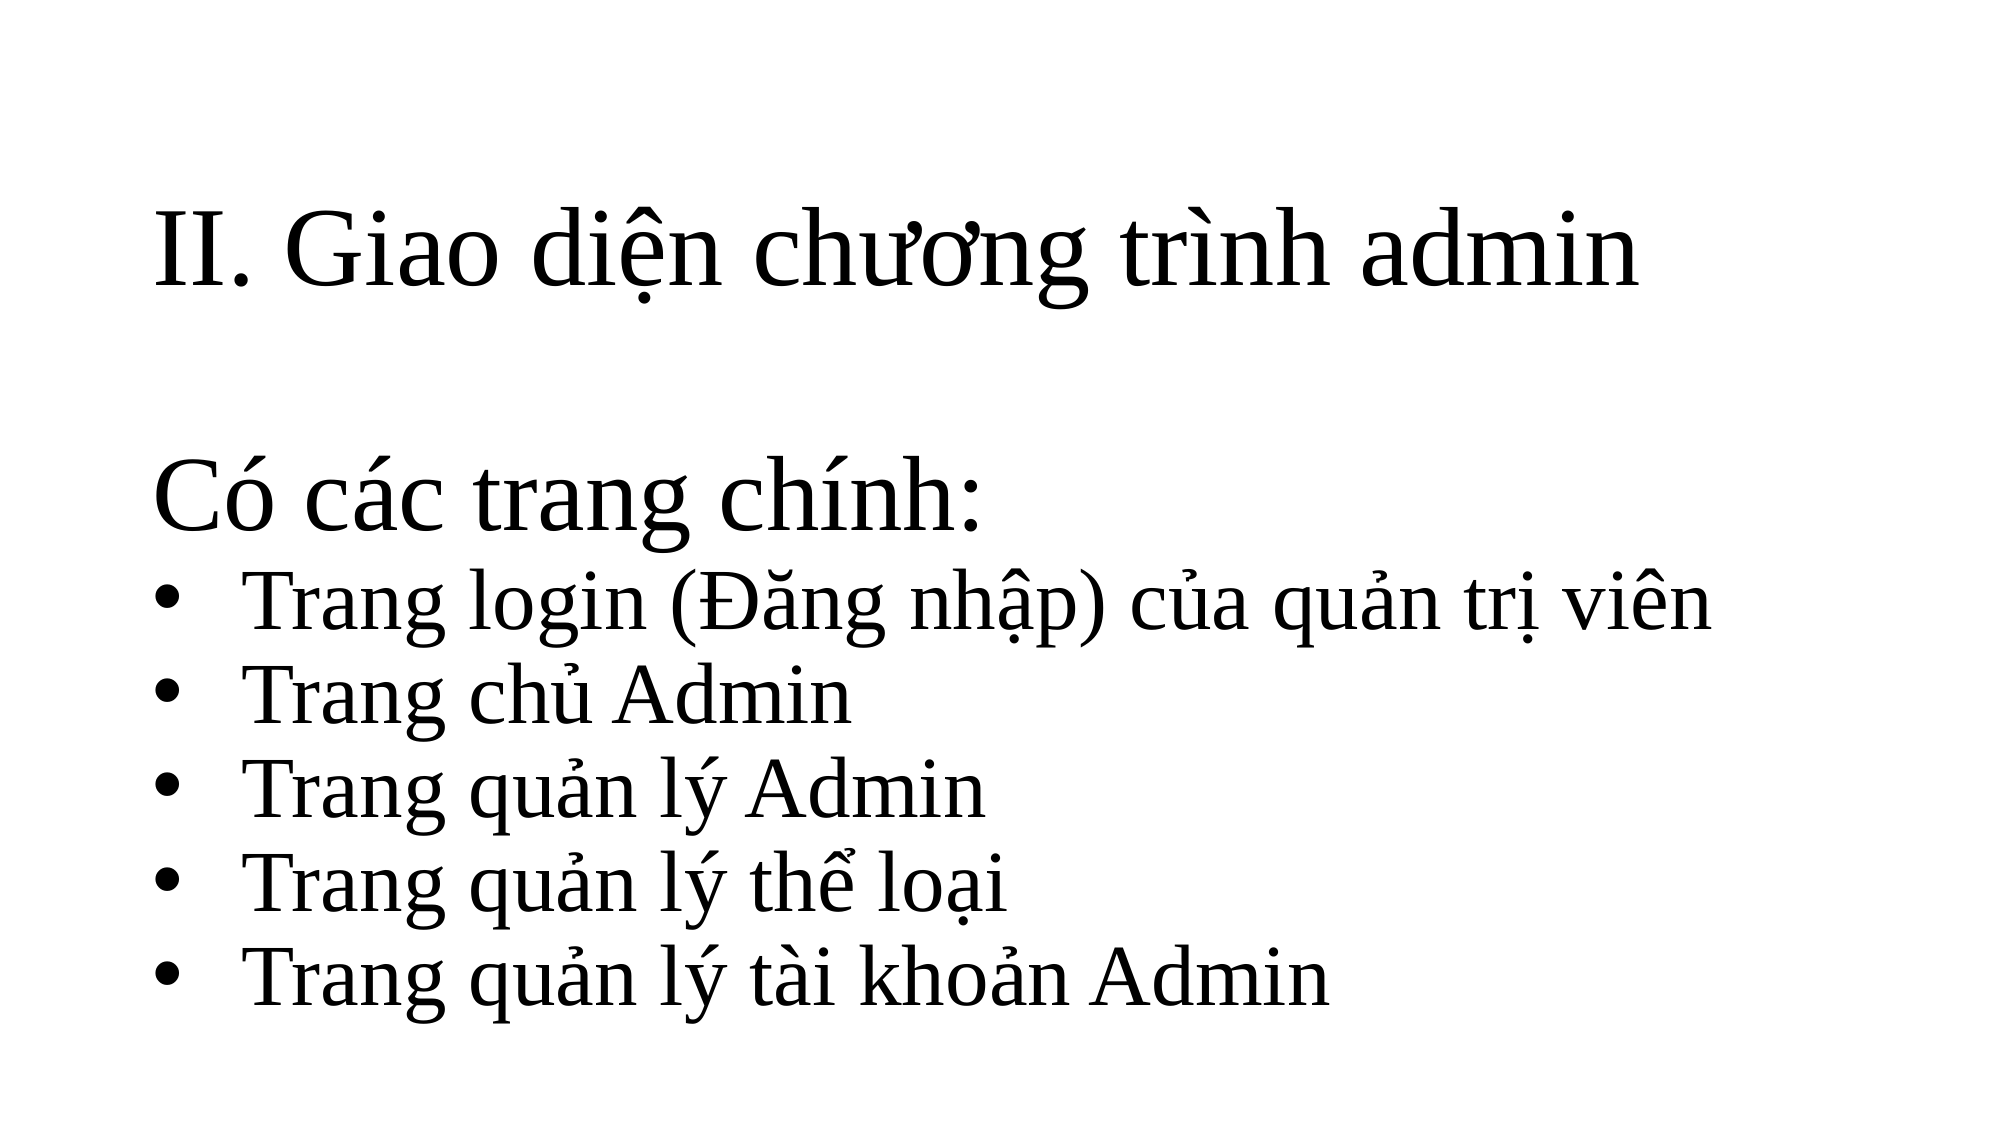

# II. Giao diện chương trình admin
Có các trang chính:
Trang login (Đăng nhập) của quản trị viên
Trang chủ Admin
Trang quản lý Admin
Trang quản lý thể loại
Trang quản lý tài khoản Admin